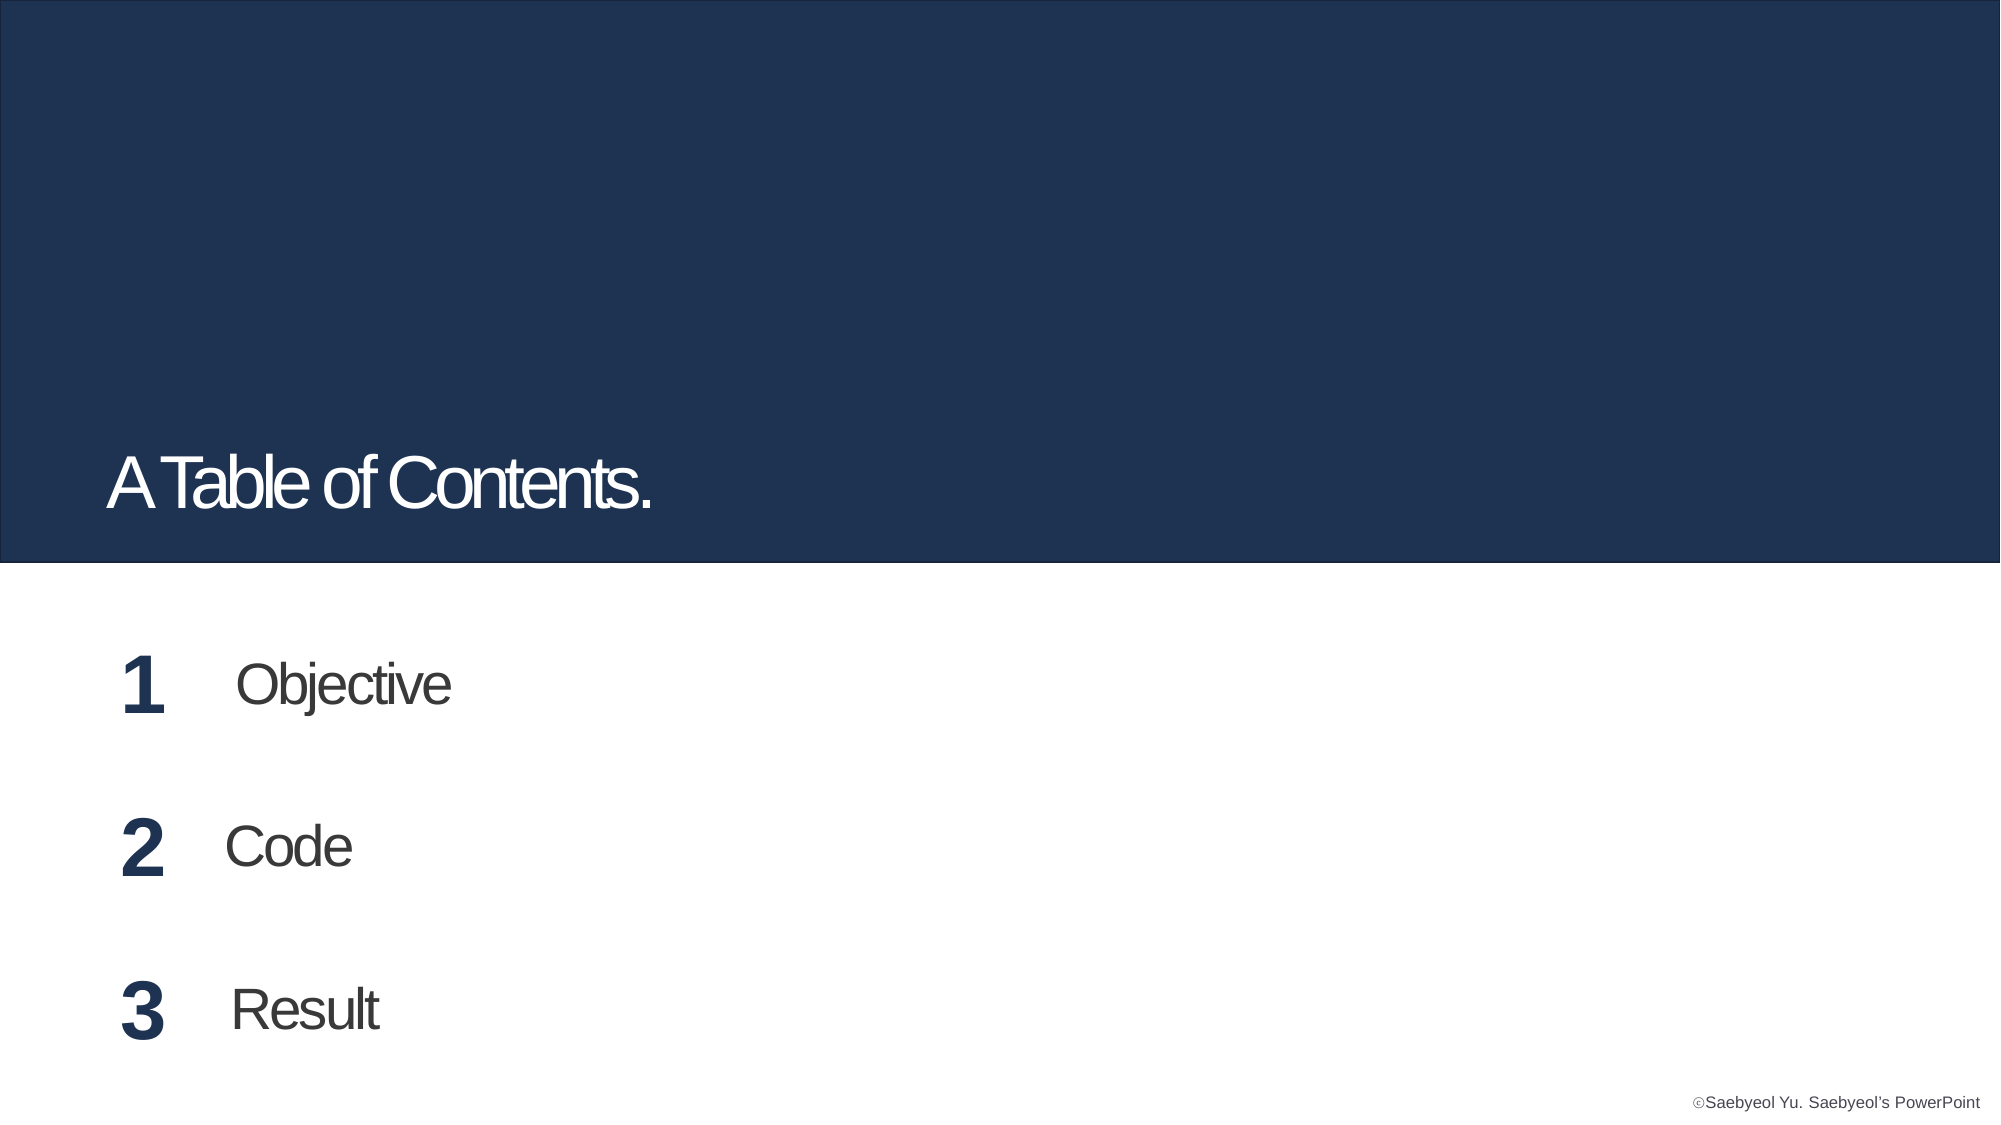

A Table of Contents.
1
Objective
2
Code
3
Result